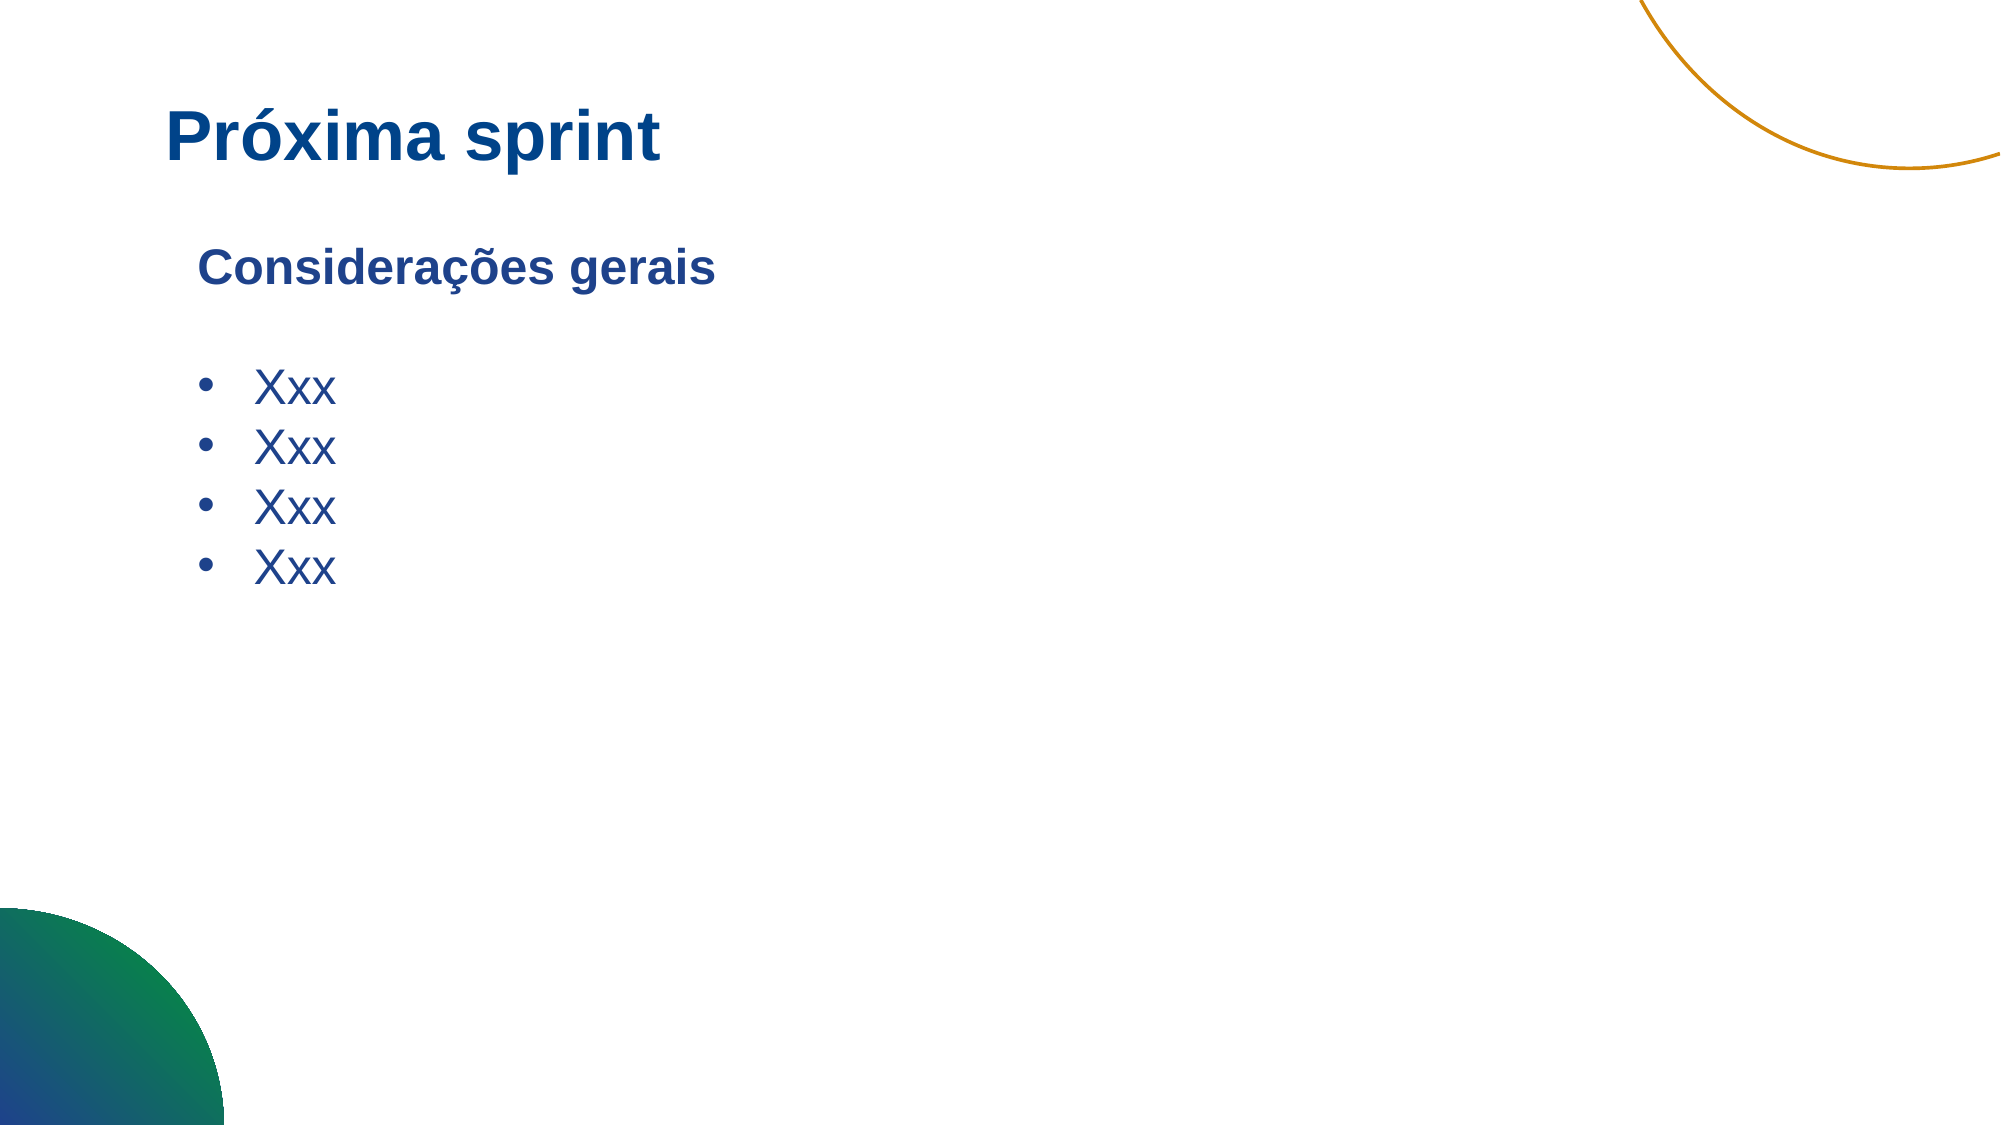

Próxima sprint
Considerações gerais

Xxx
Xxx
Xxx
Xxx